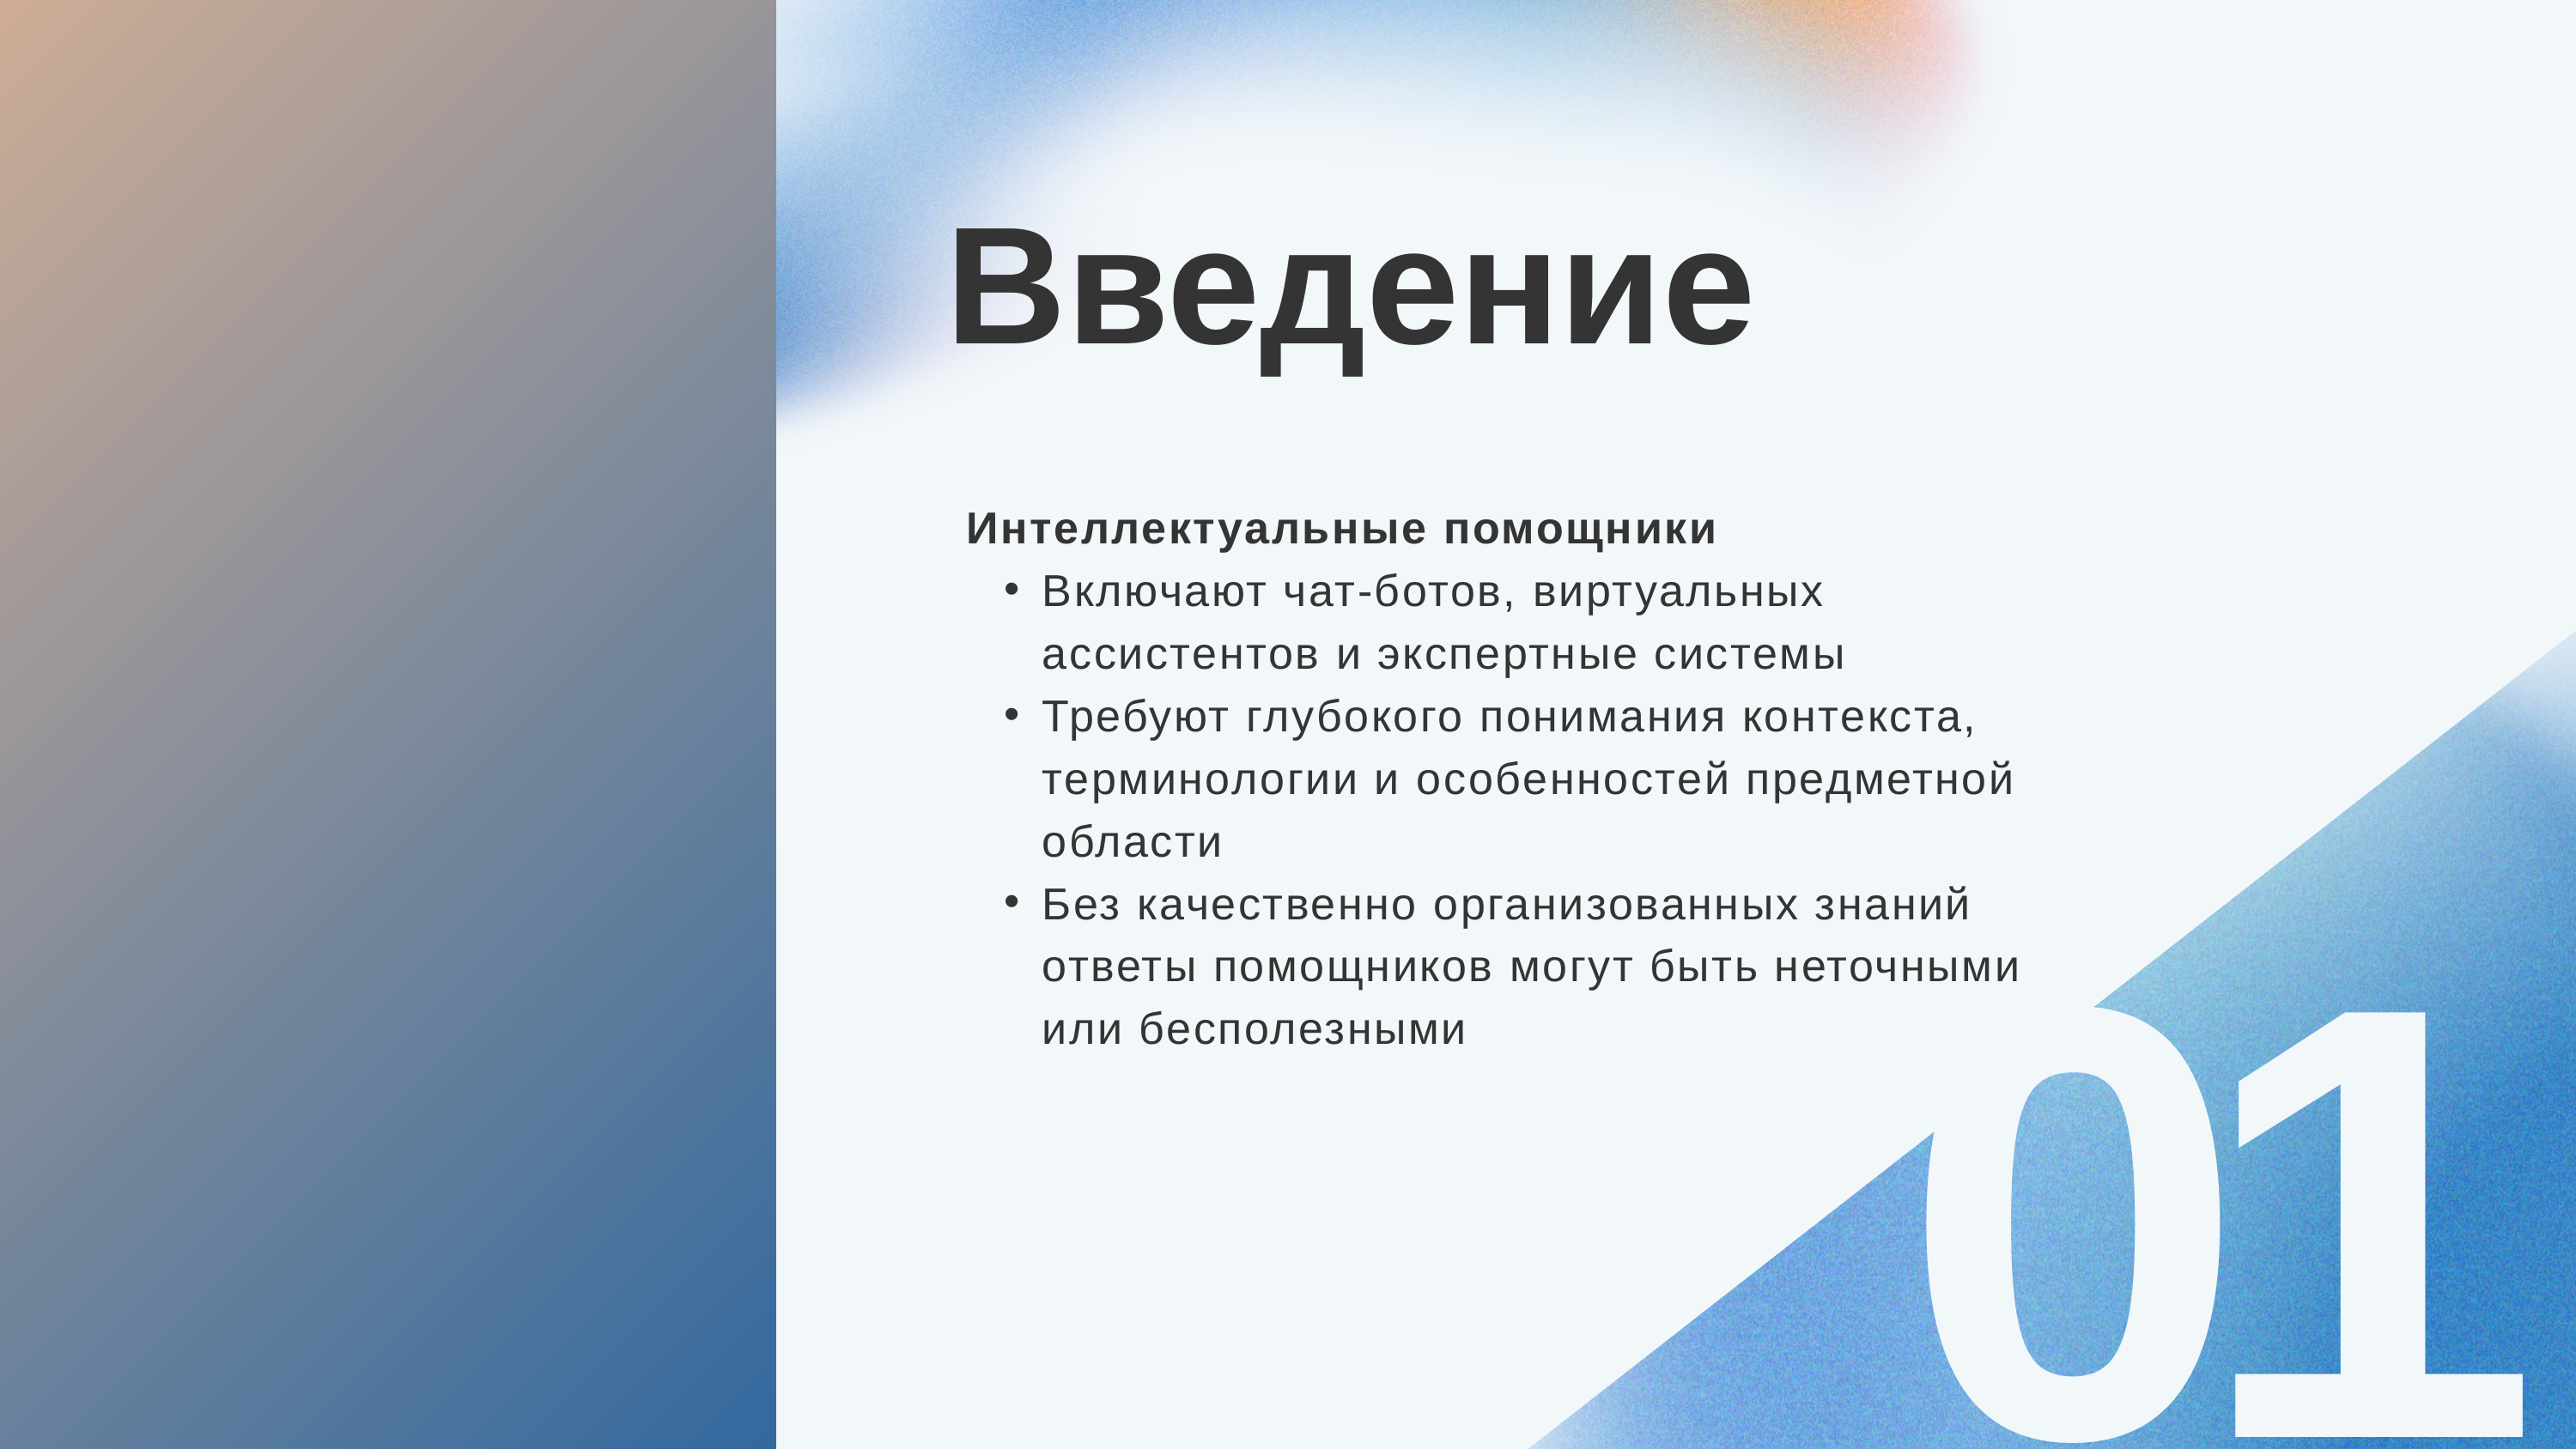

Введение
Интеллектуальные помощники
Включают чат-ботов, виртуальных ассистентов и экспертные системы
Требуют глубокого понимания контекста, терминологии и особенностей предметной области
Без качественно организованных знаний ответы помощников могут быть неточными или бесполезными

01